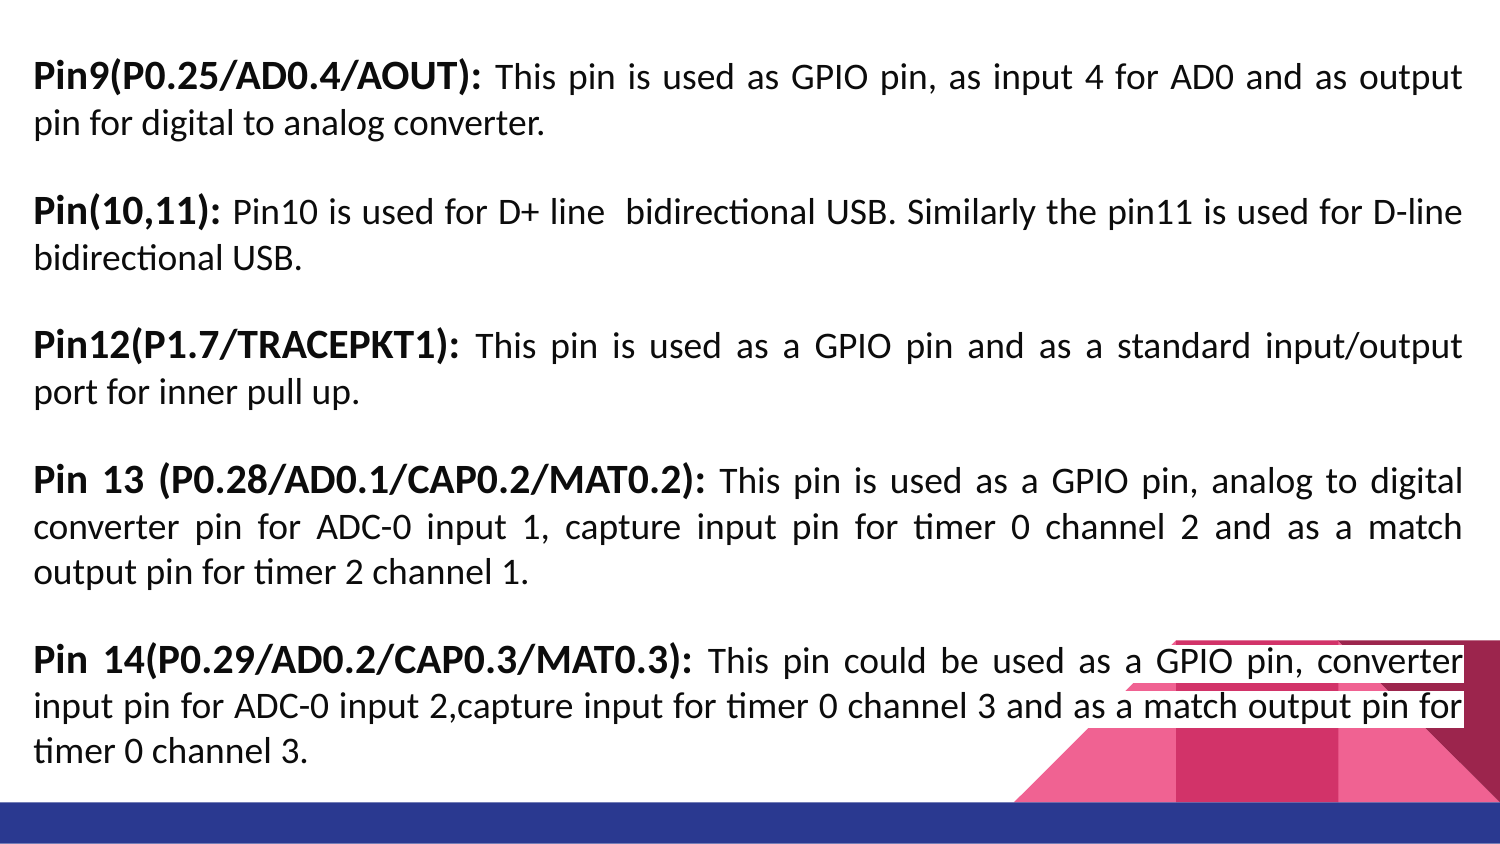

Pin9(P0.25/AD0.4/AOUT): This pin is used as GPIO pin, as input 4 for AD0 and as output pin for digital to analog converter.
Pin(10,11): Pin10 is used for D+ line  bidirectional USB. Similarly the pin11 is used for D-line bidirectional USB.
Pin12(P1.7/TRACEPKT1): This pin is used as a GPIO pin and as a standard input/output port for inner pull up.
Pin 13 (P0.28/AD0.1/CAP0.2/MAT0.2): This pin is used as a GPIO pin, analog to digital converter pin for ADC-0 input 1, capture input pin for timer 0 channel 2 and as a match output pin for timer 2 channel 1.
Pin 14(P0.29/AD0.2/CAP0.3/MAT0.3): This pin could be used as a GPIO pin, converter input pin for ADC-0 input 2,capture input for timer 0 channel 3 and as a match output pin for timer 0 channel 3.